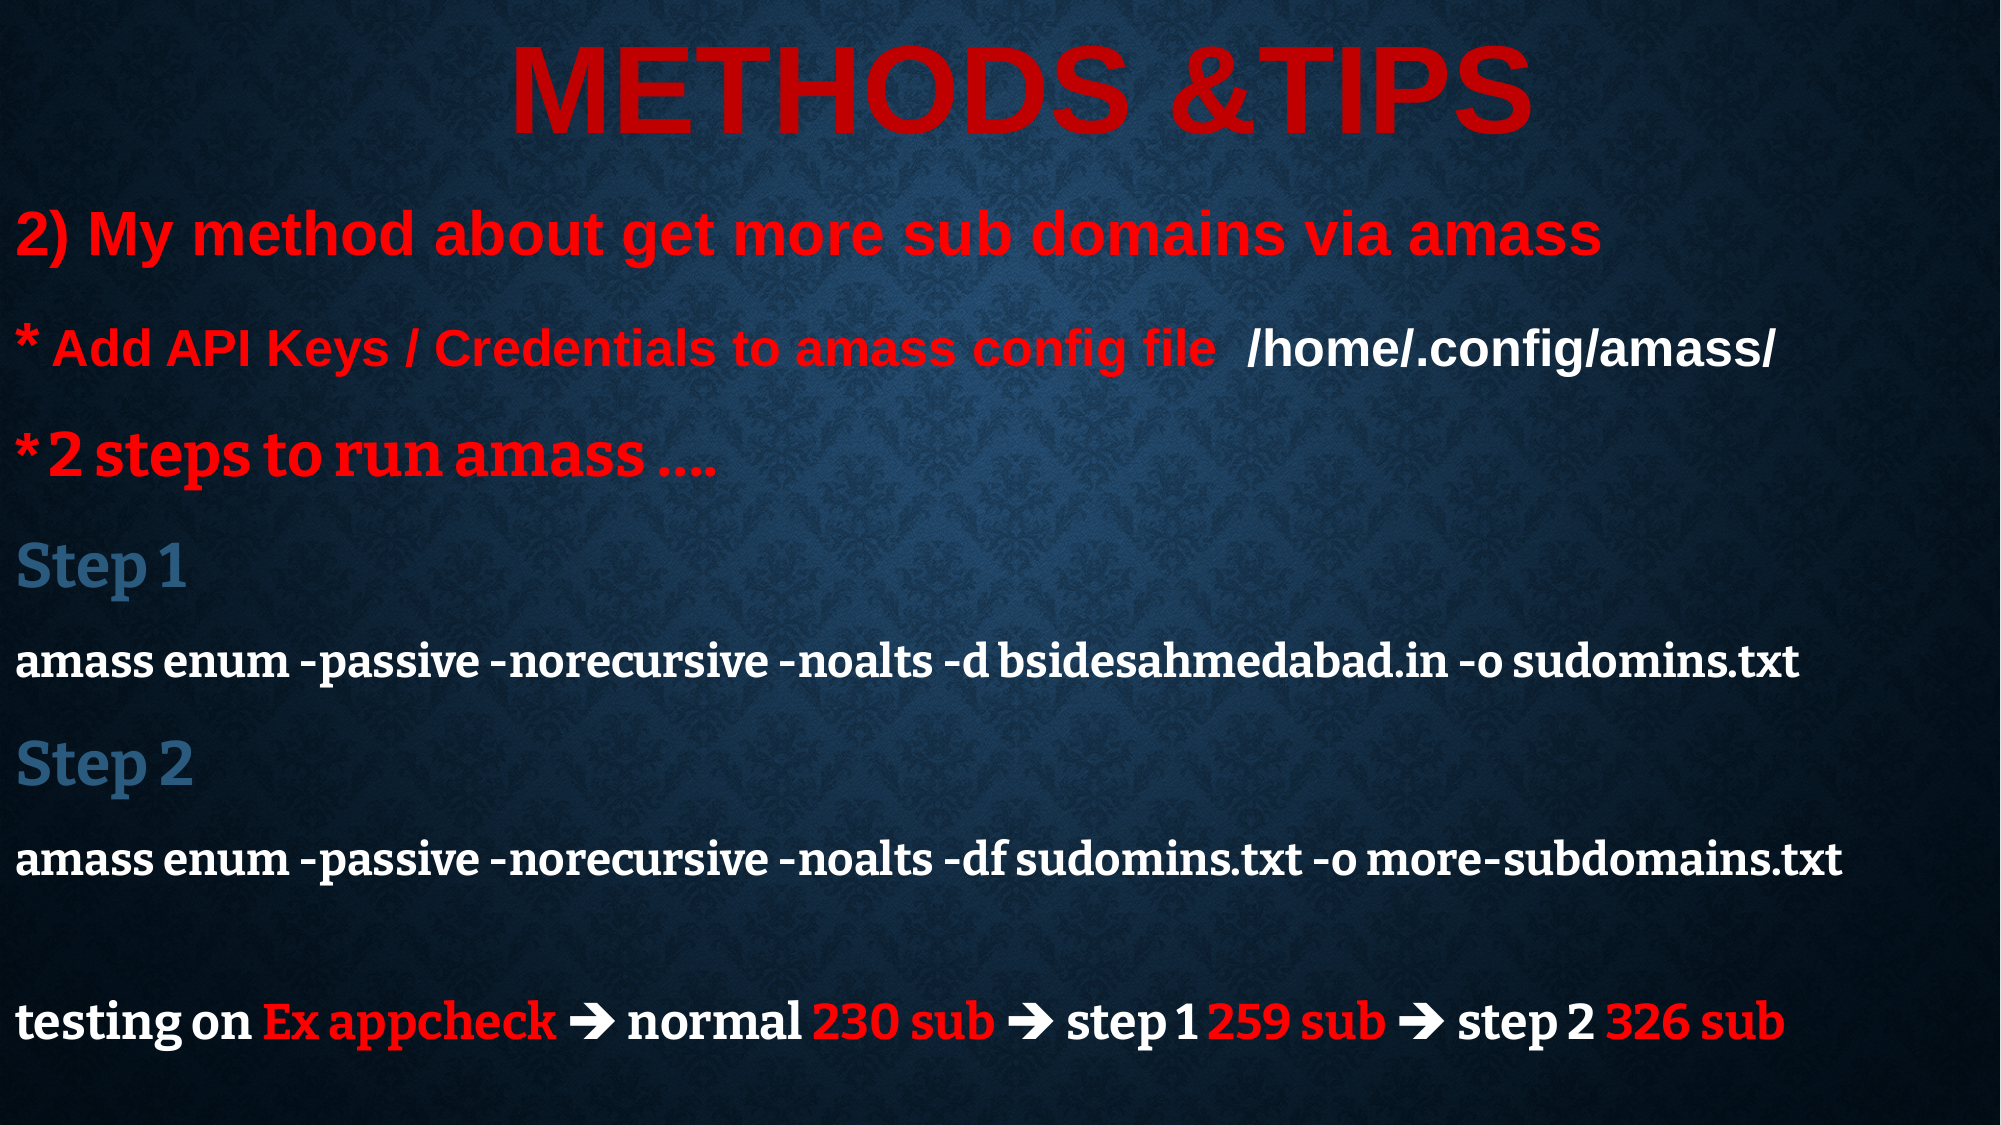

# METHODS &TIPS

2) My method about get more sub domains via amass
* Add API Keys / Credentials to amass config file  /home/.config/amass/
* 2 steps to run amass ….
Step 1
amass enum -passive -norecursive -noalts -d bsidesahmedabad.in -o sudomins.txt
Step 2
amass enum -passive -norecursive -noalts -df sudomins.txt -o more-subdomains.txt
testing on Ex appcheck 🡺 normal 230 sub 🡺 step 1 259 sub 🡺 step 2 326 sub